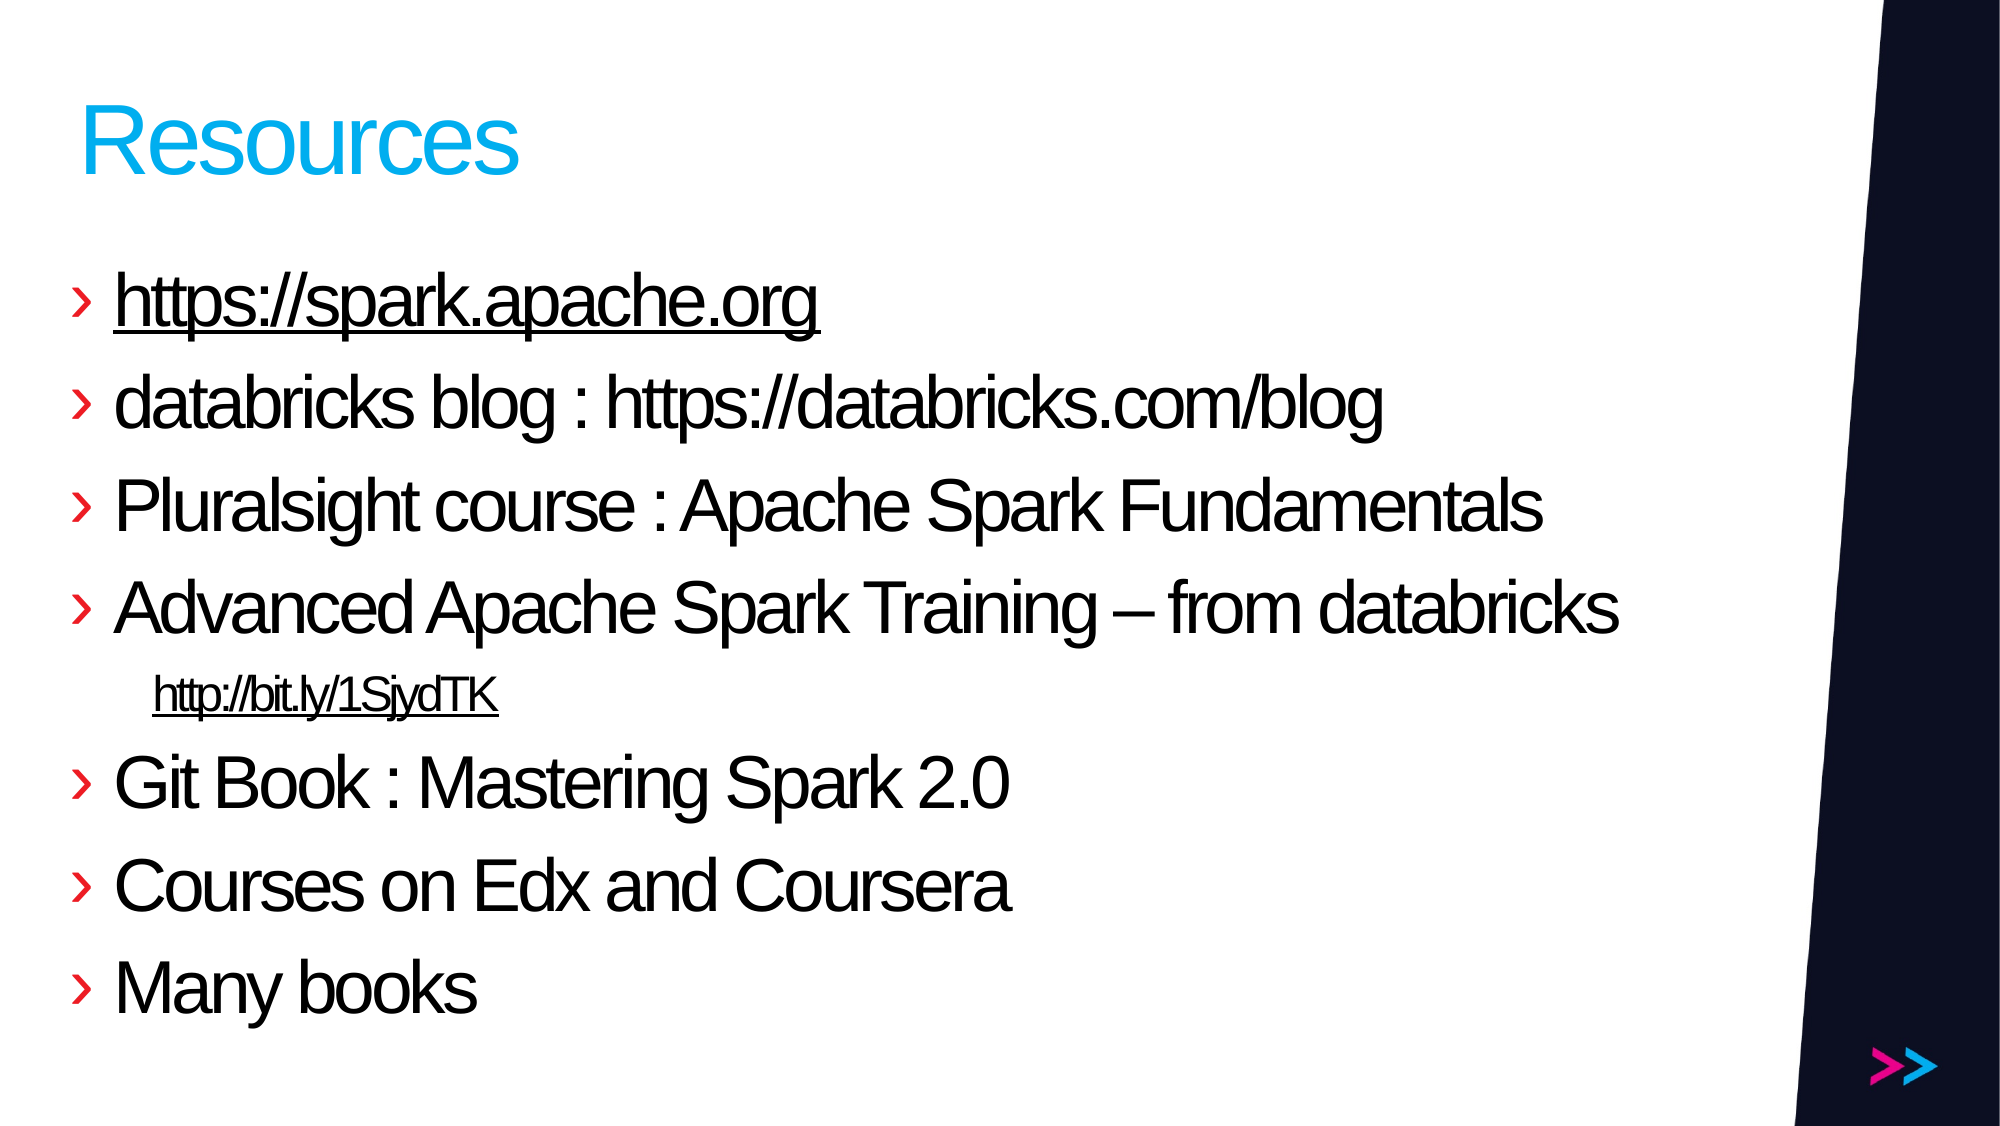

Resources
https://spark.apache.org
databricks blog : https://databricks.com/blog
Pluralsight course : Apache Spark Fundamentals
Advanced Apache Spark Training – from databricks
        http://bit.ly/1SjydTK
Git Book : Mastering Spark 2.0
Courses on Edx and Coursera
Many books